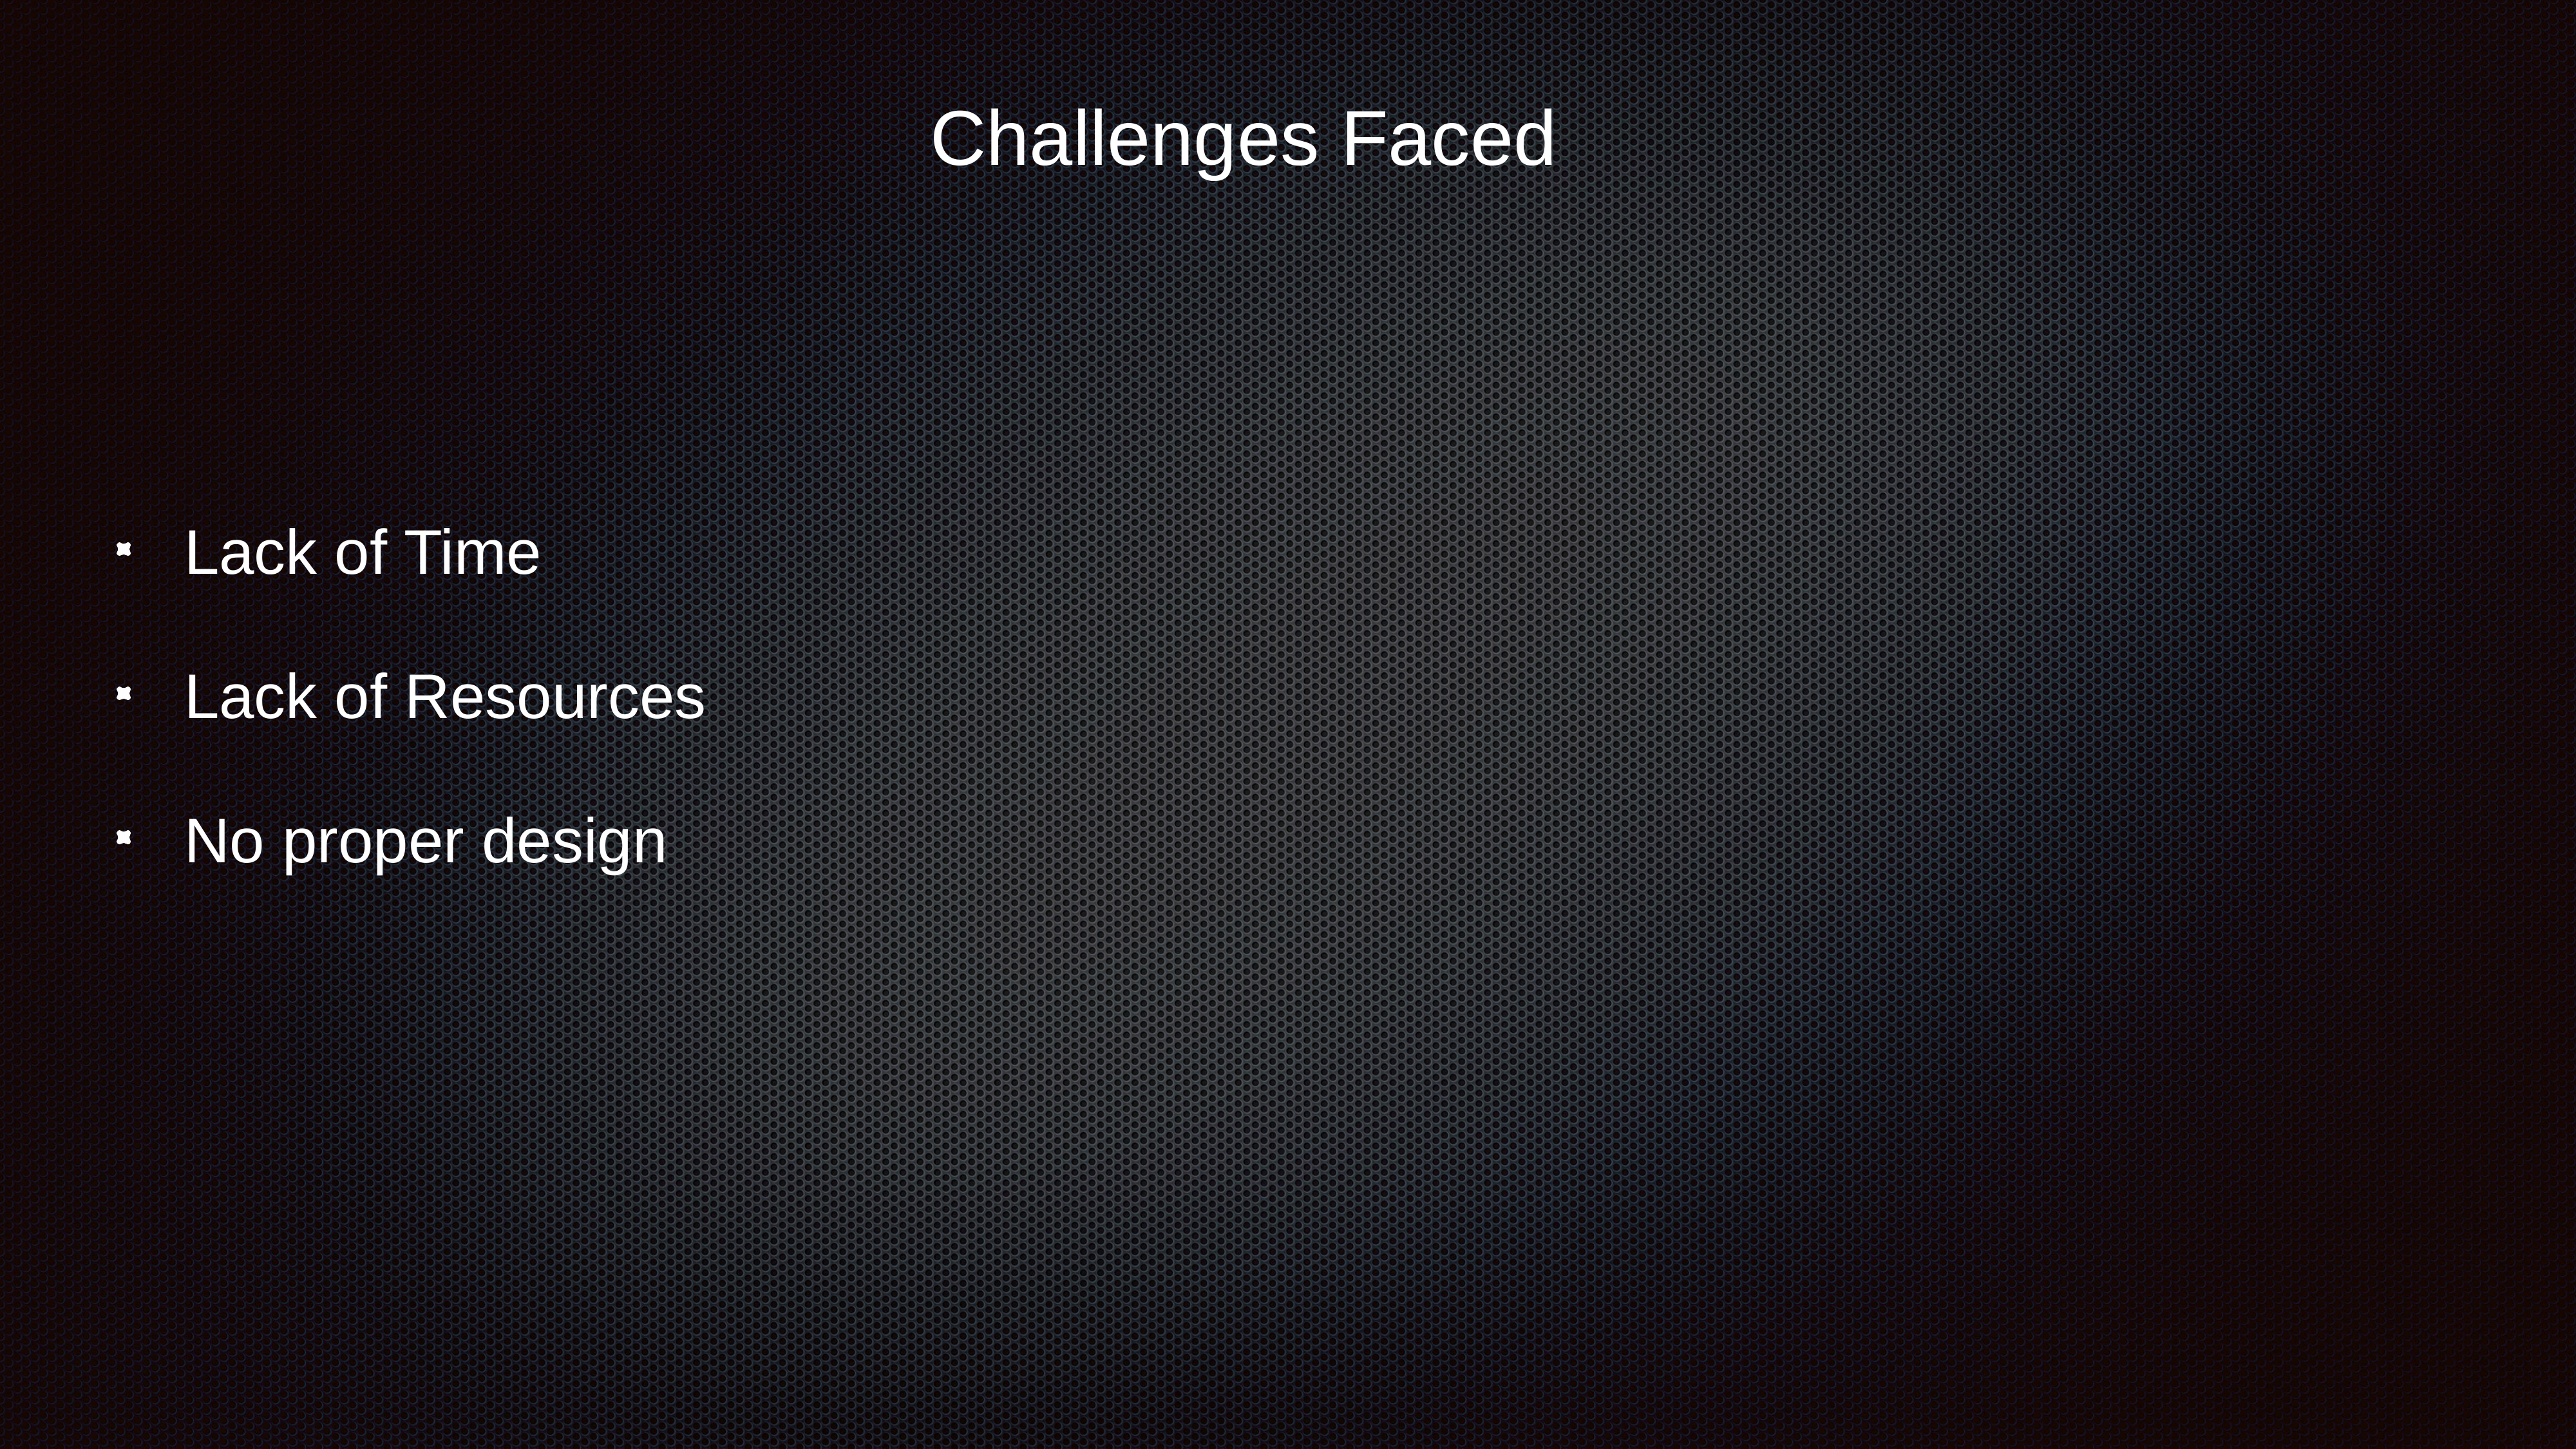

Challenges Faced
Lack of Time
Lack of Resources
No proper design